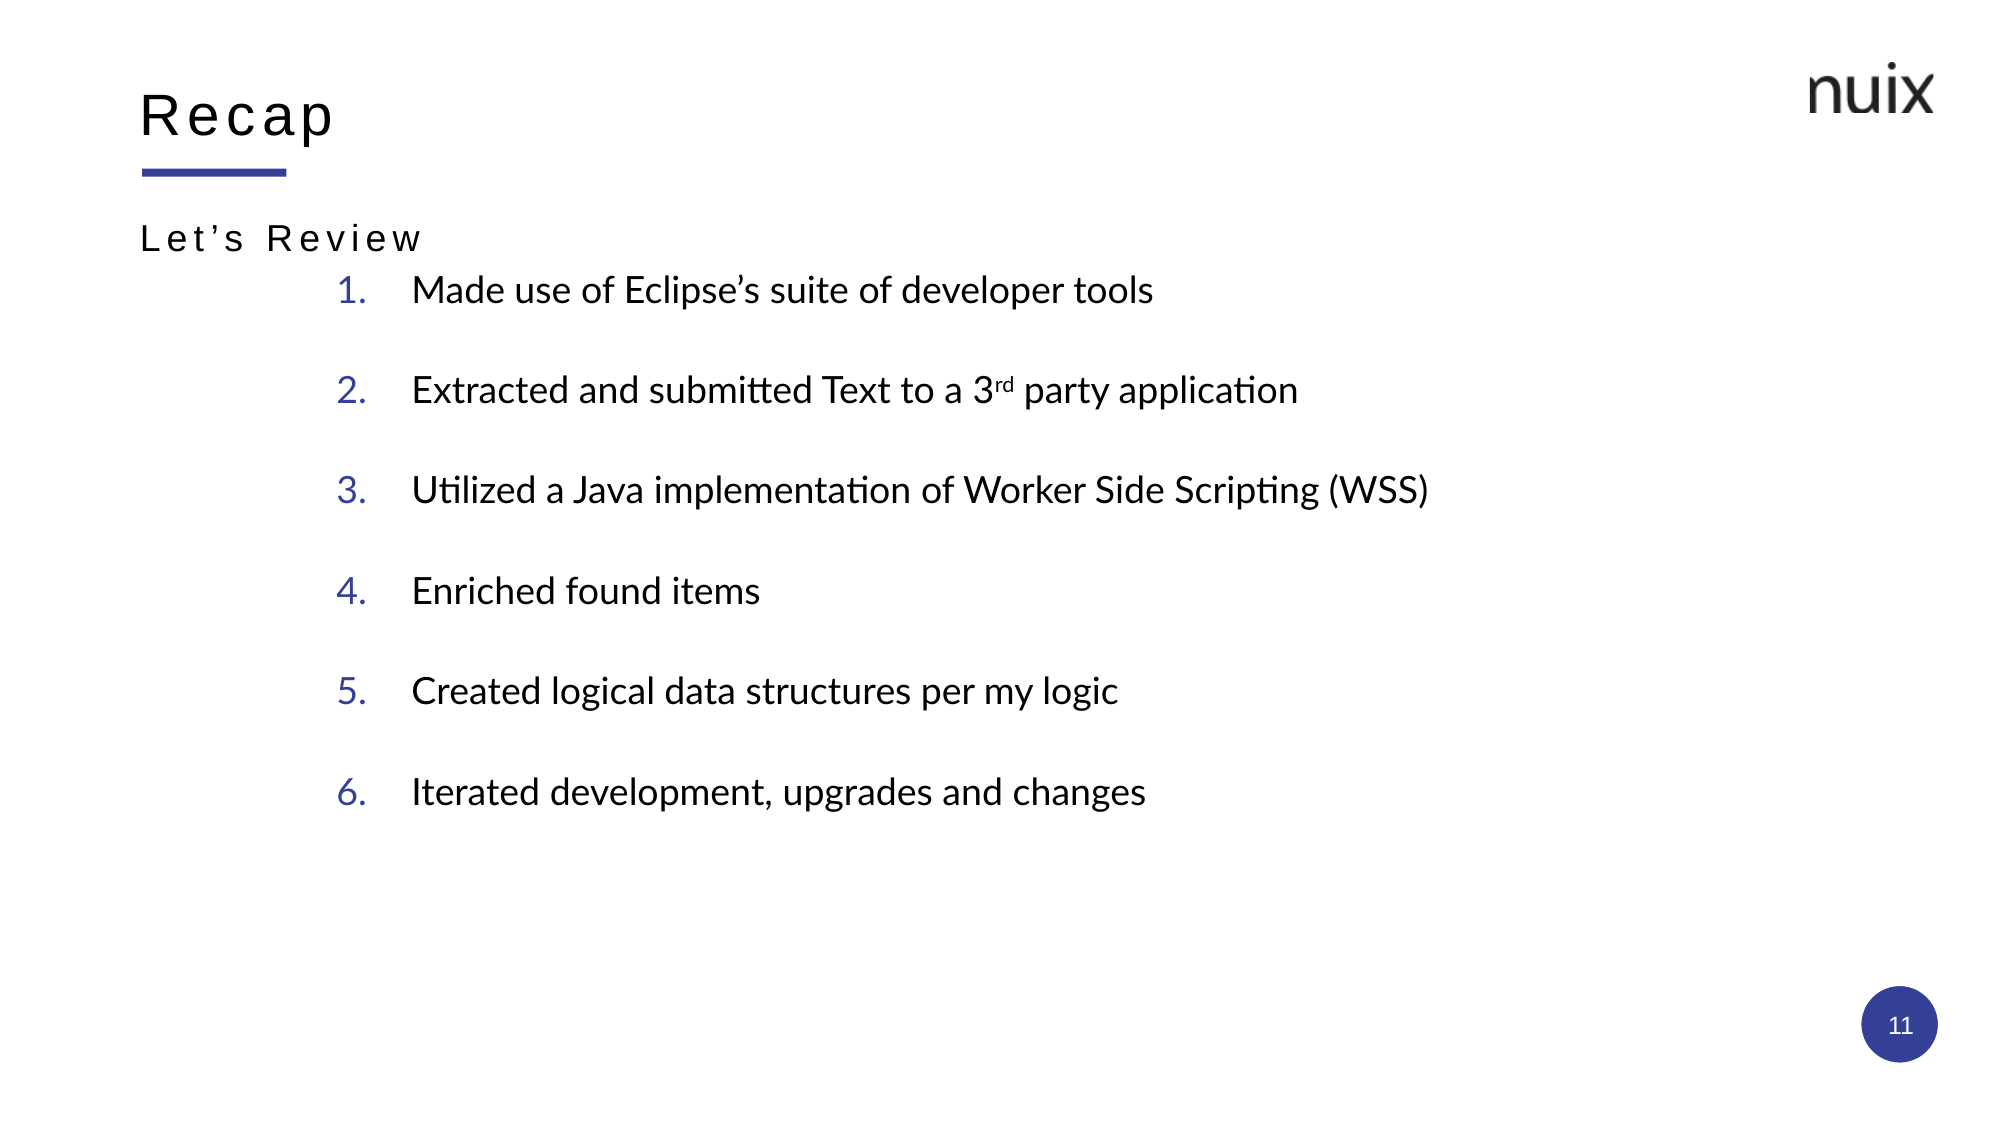

# Recap
Let’s Review
Made use of Eclipse’s suite of developer tools
Extracted and submitted Text to a 3rd party application
Utilized a Java implementation of Worker Side Scripting (WSS)
Enriched found items
Created logical data structures per my logic
Iterated development, upgrades and changes